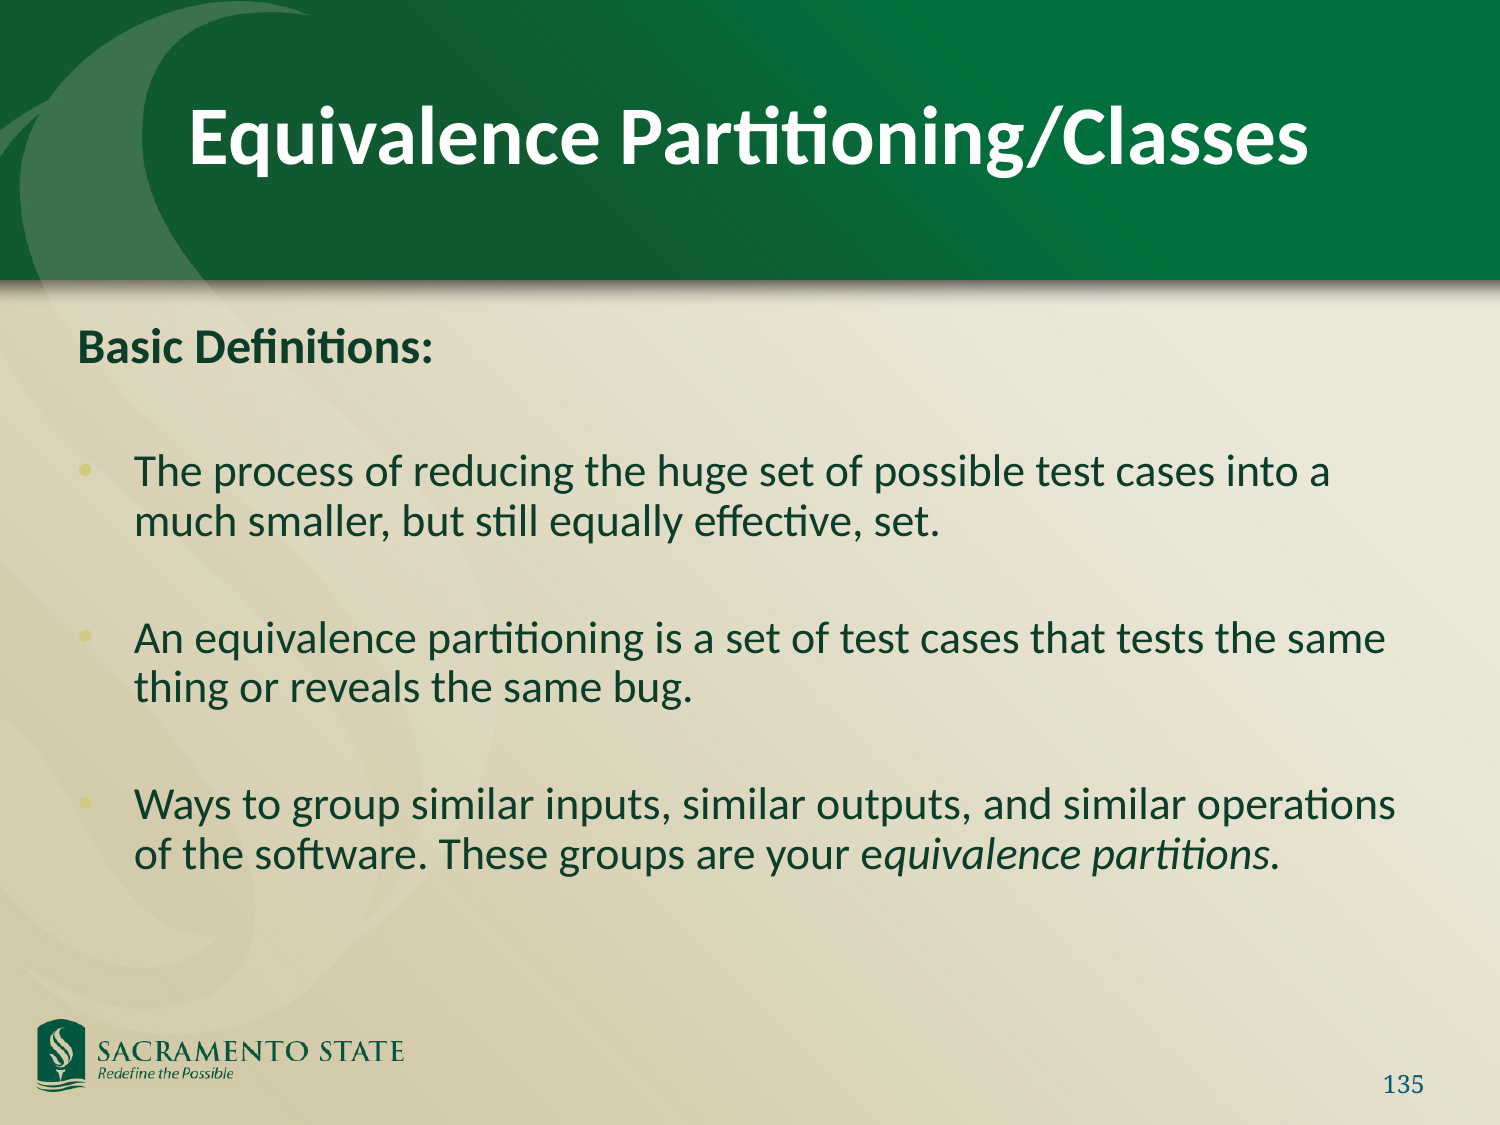

# Equivalence Partitioning/Classes
Basic Definitions:

The process of reducing the huge set of possible test cases into a much smaller, but still equally effective, set.

An equivalence partitioning is a set of test cases that tests the same thing or reveals the same bug.

Ways to group similar inputs, similar outputs, and similar operations of the software. These groups are your equivalence partitions.

135